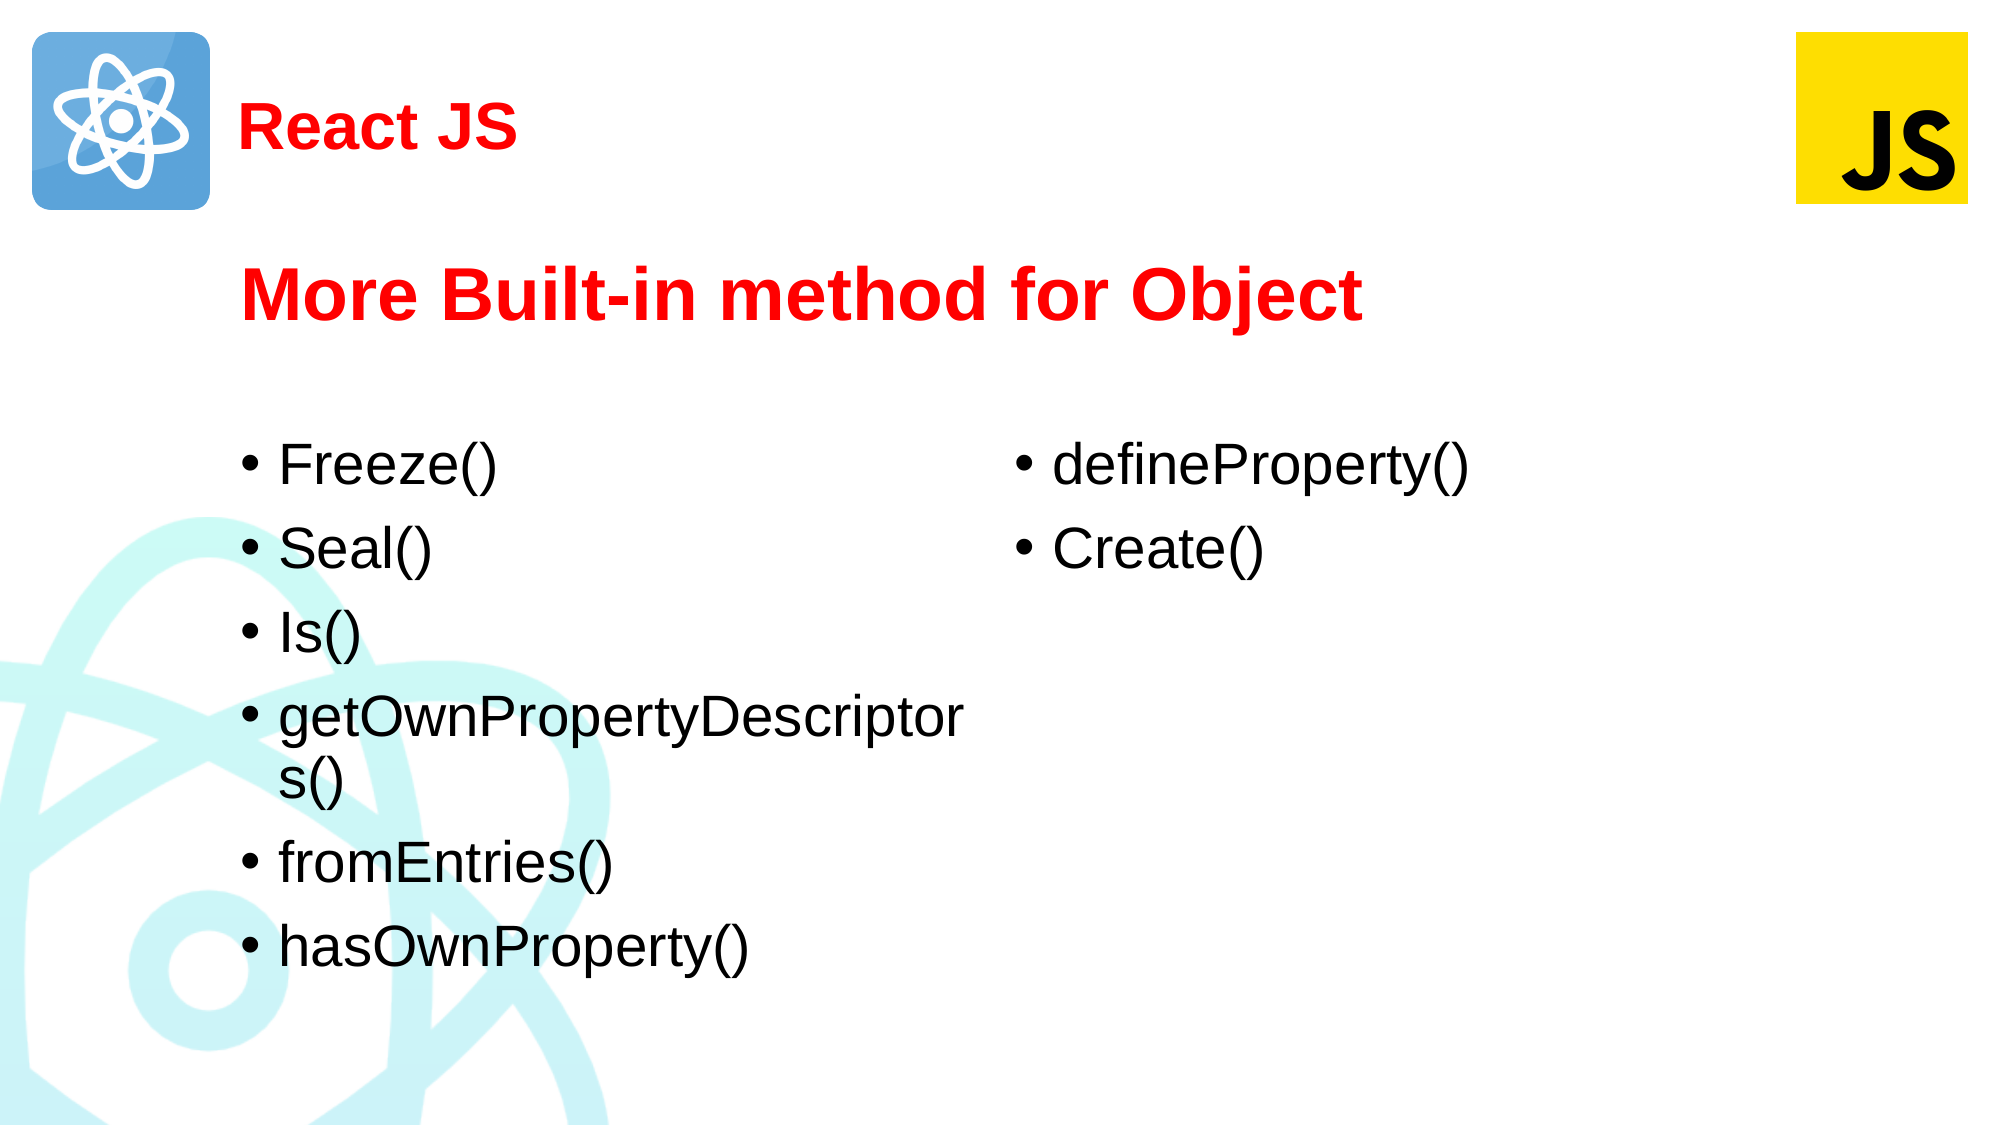

# More Built-in method for Object
defineProperty()
Create()

Freeze()
Seal()
Is()
getOwnPropertyDescriptors()
fromEntries()
hasOwnProperty()